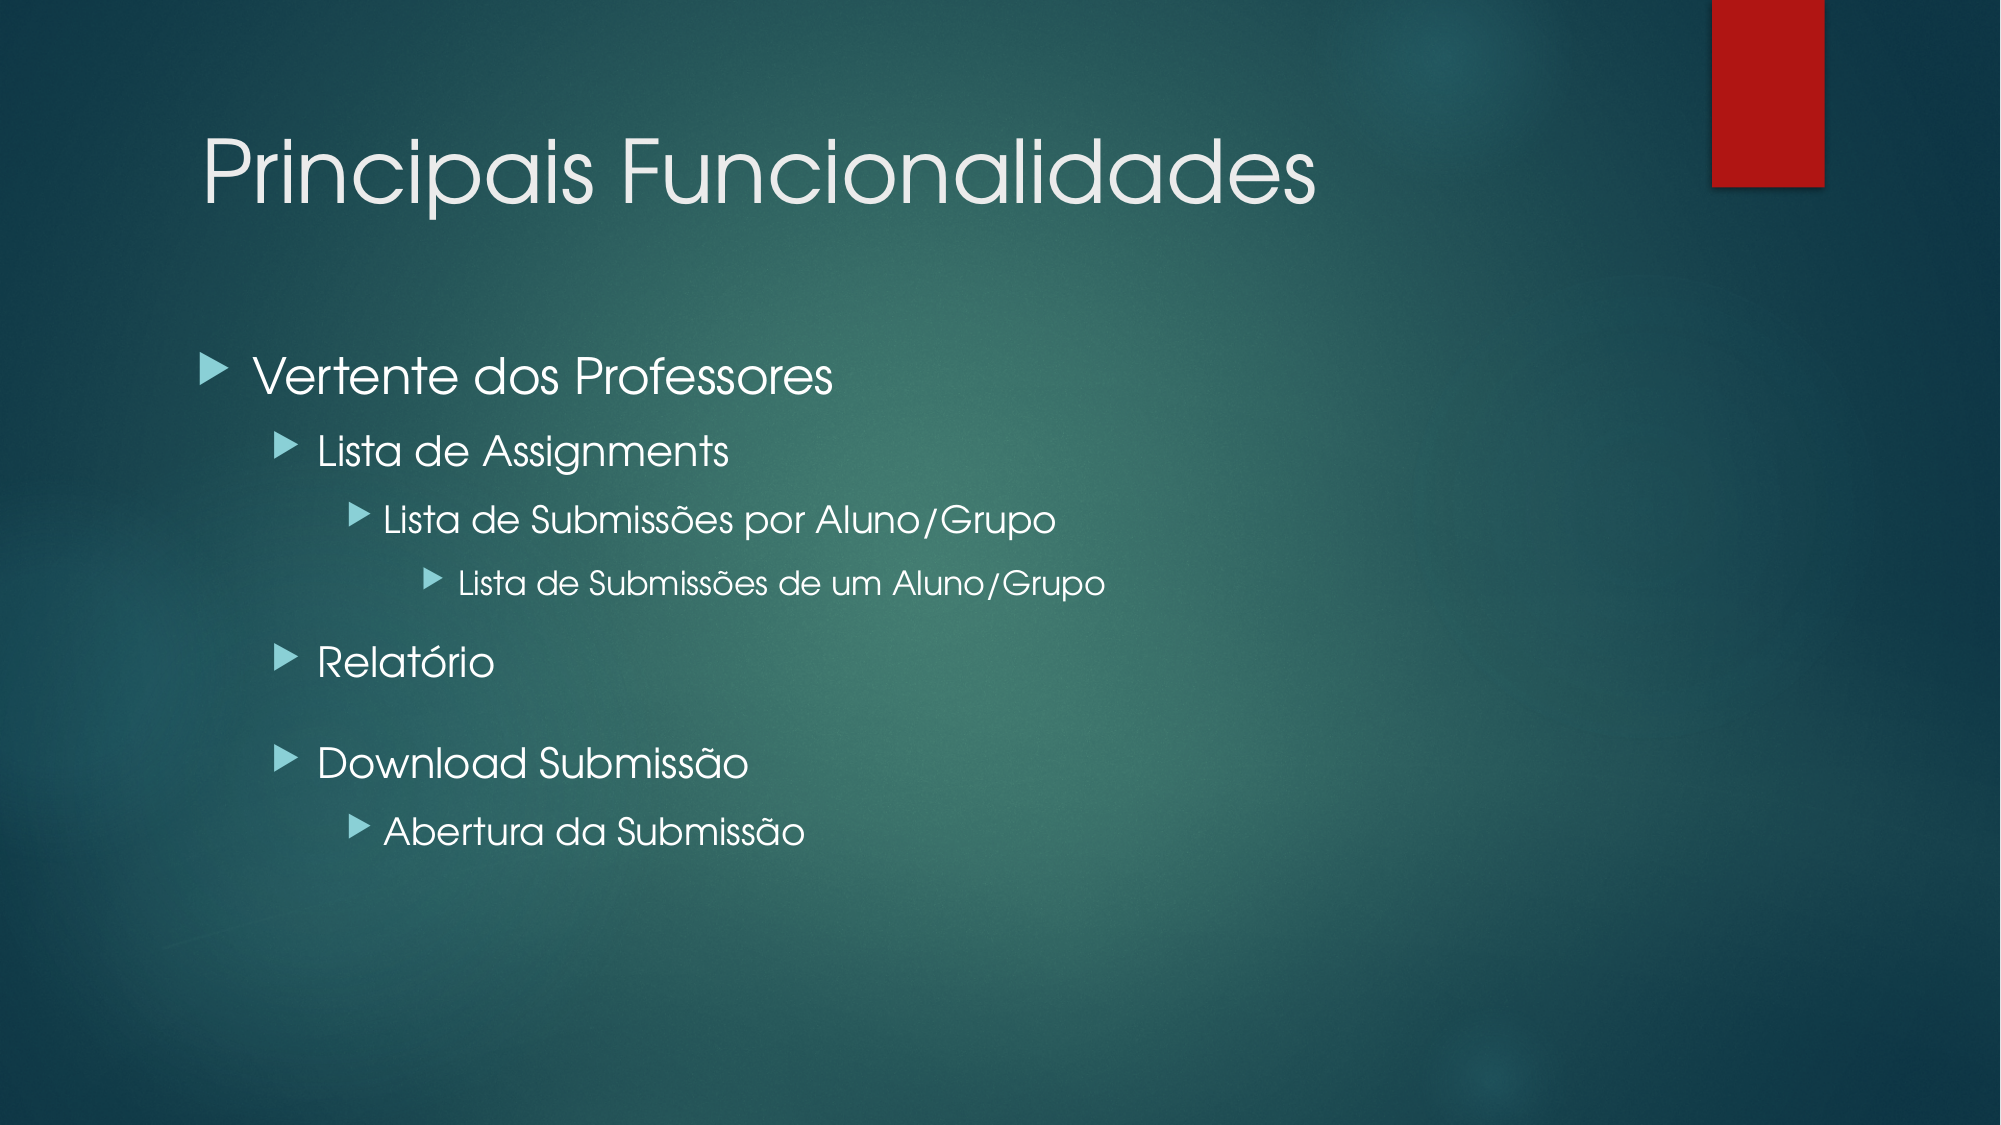

# Principais Funcionalidades
Vertente dos Professores
Lista de Assignments
Lista de Submissões por Aluno/Grupo
Lista de Submissões de um Aluno/Grupo

Relatório

Download Submissão
Abertura da Submissão